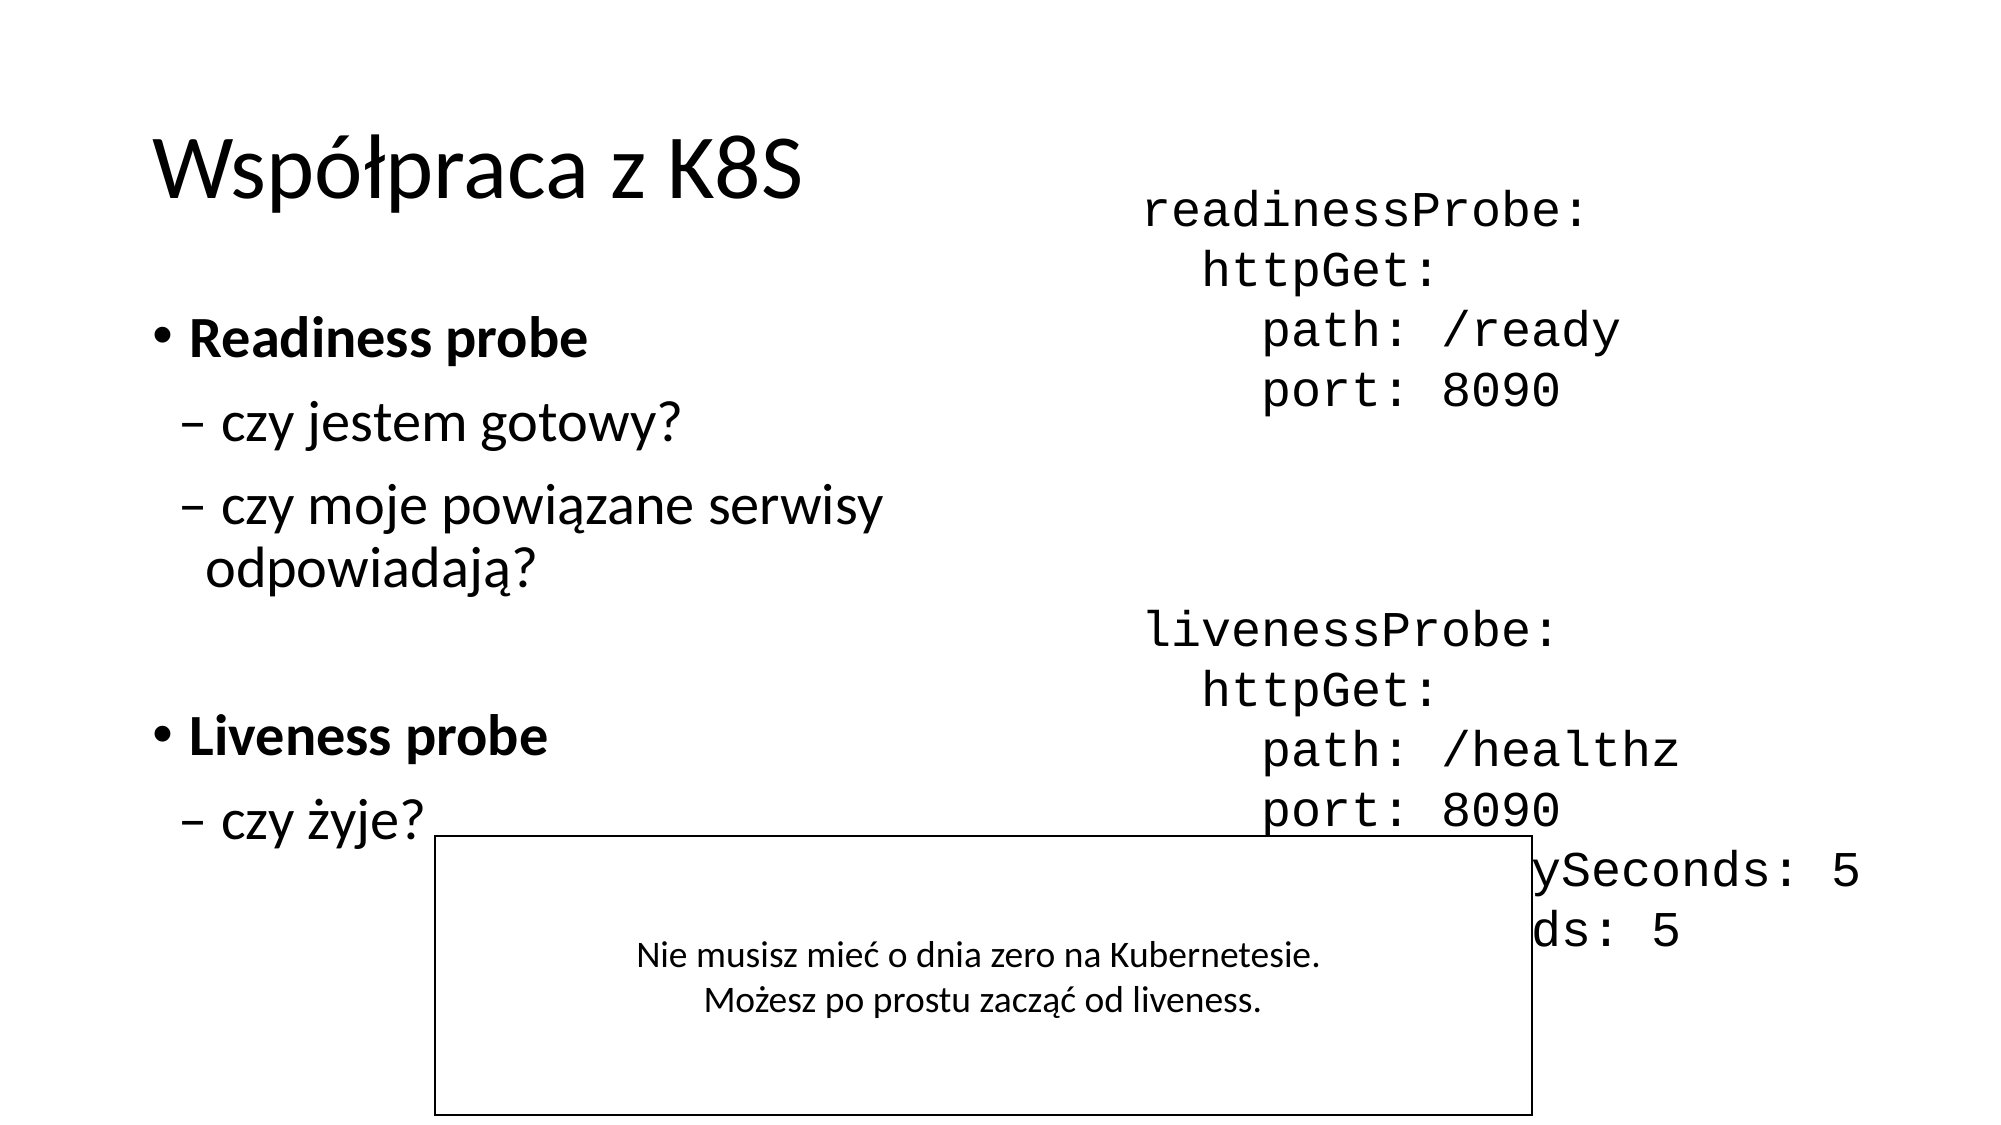

# Współpraca z K8S
readinessProbe:
  httpGet:
    path: /ready
    port: 8090

livenessProbe:
  httpGet:
    path: /healthz
    port: 8090
  initialDelaySeconds: 5
  periodSeconds: 5

Readiness probe
  – czy jestem gotowy?
  – czy moje powiązane serwisy
    odpowiadają?

Liveness probe
  – czy żyje?

Nie musisz mieć o dnia zero na Kubernetesie.
Możesz po prostu zacząć od liveness.